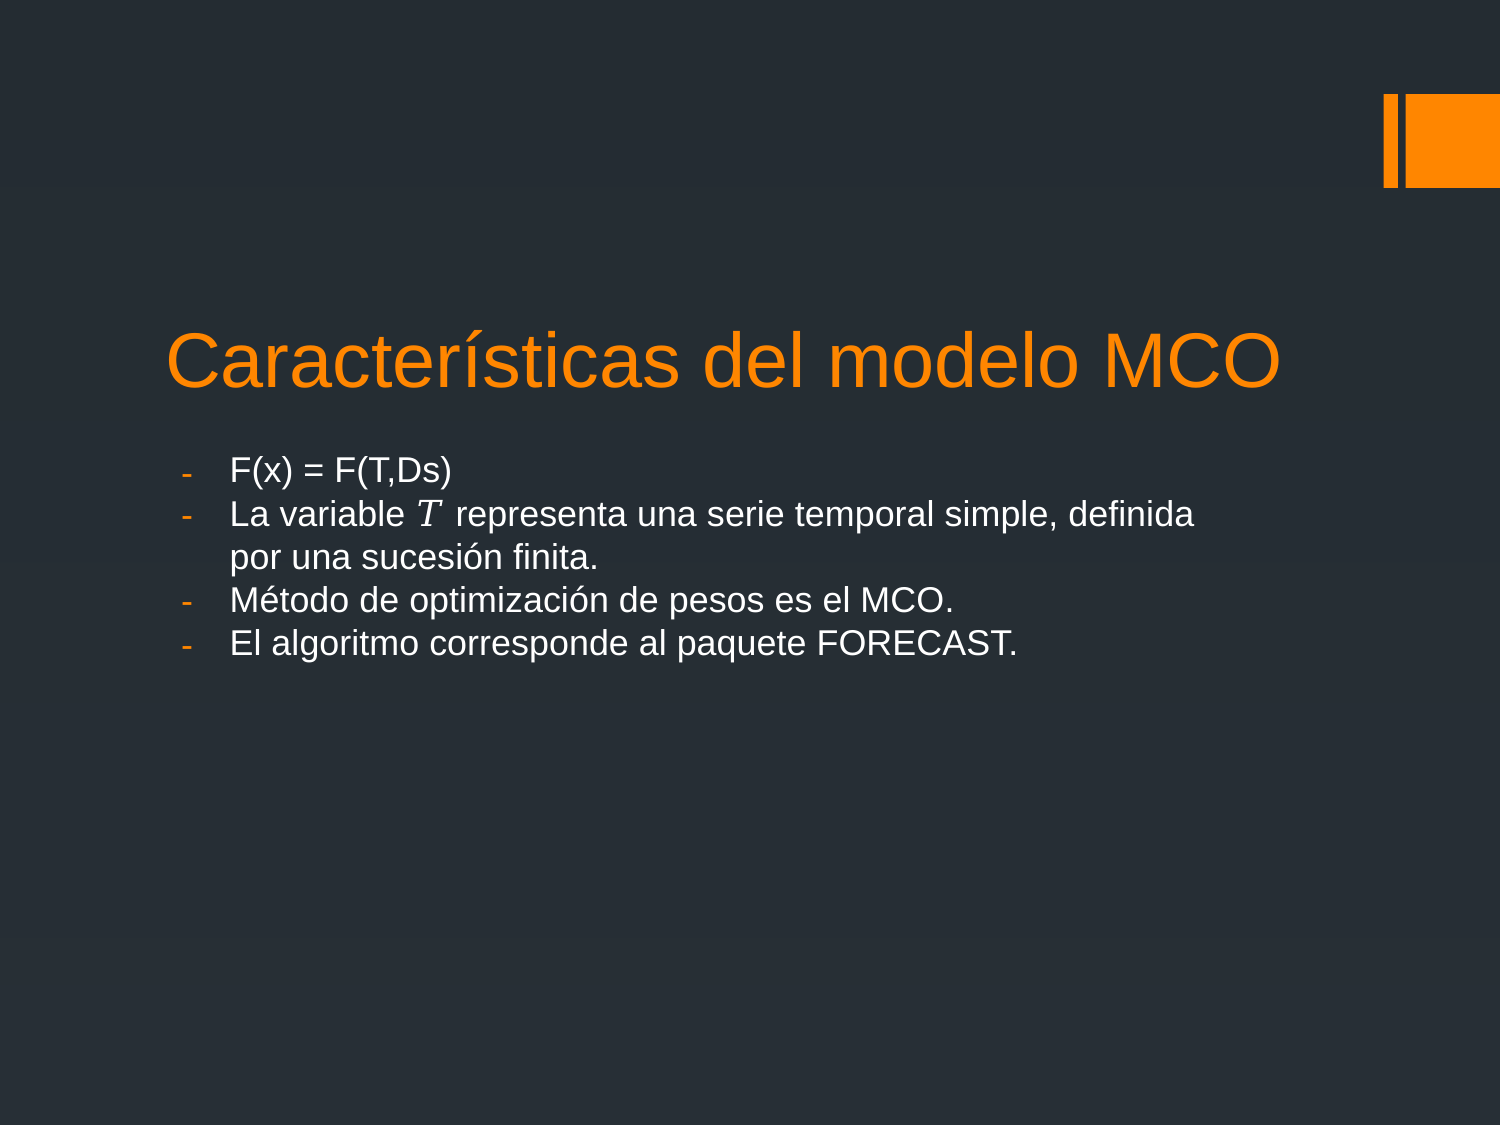

# Características del modelo MCO
F(x) = F(T,Ds)
La variable 𝑇 representa una serie temporal simple, definida por una sucesión finita.
Método de optimización de pesos es el MCO.
El algoritmo corresponde al paquete FORECAST.